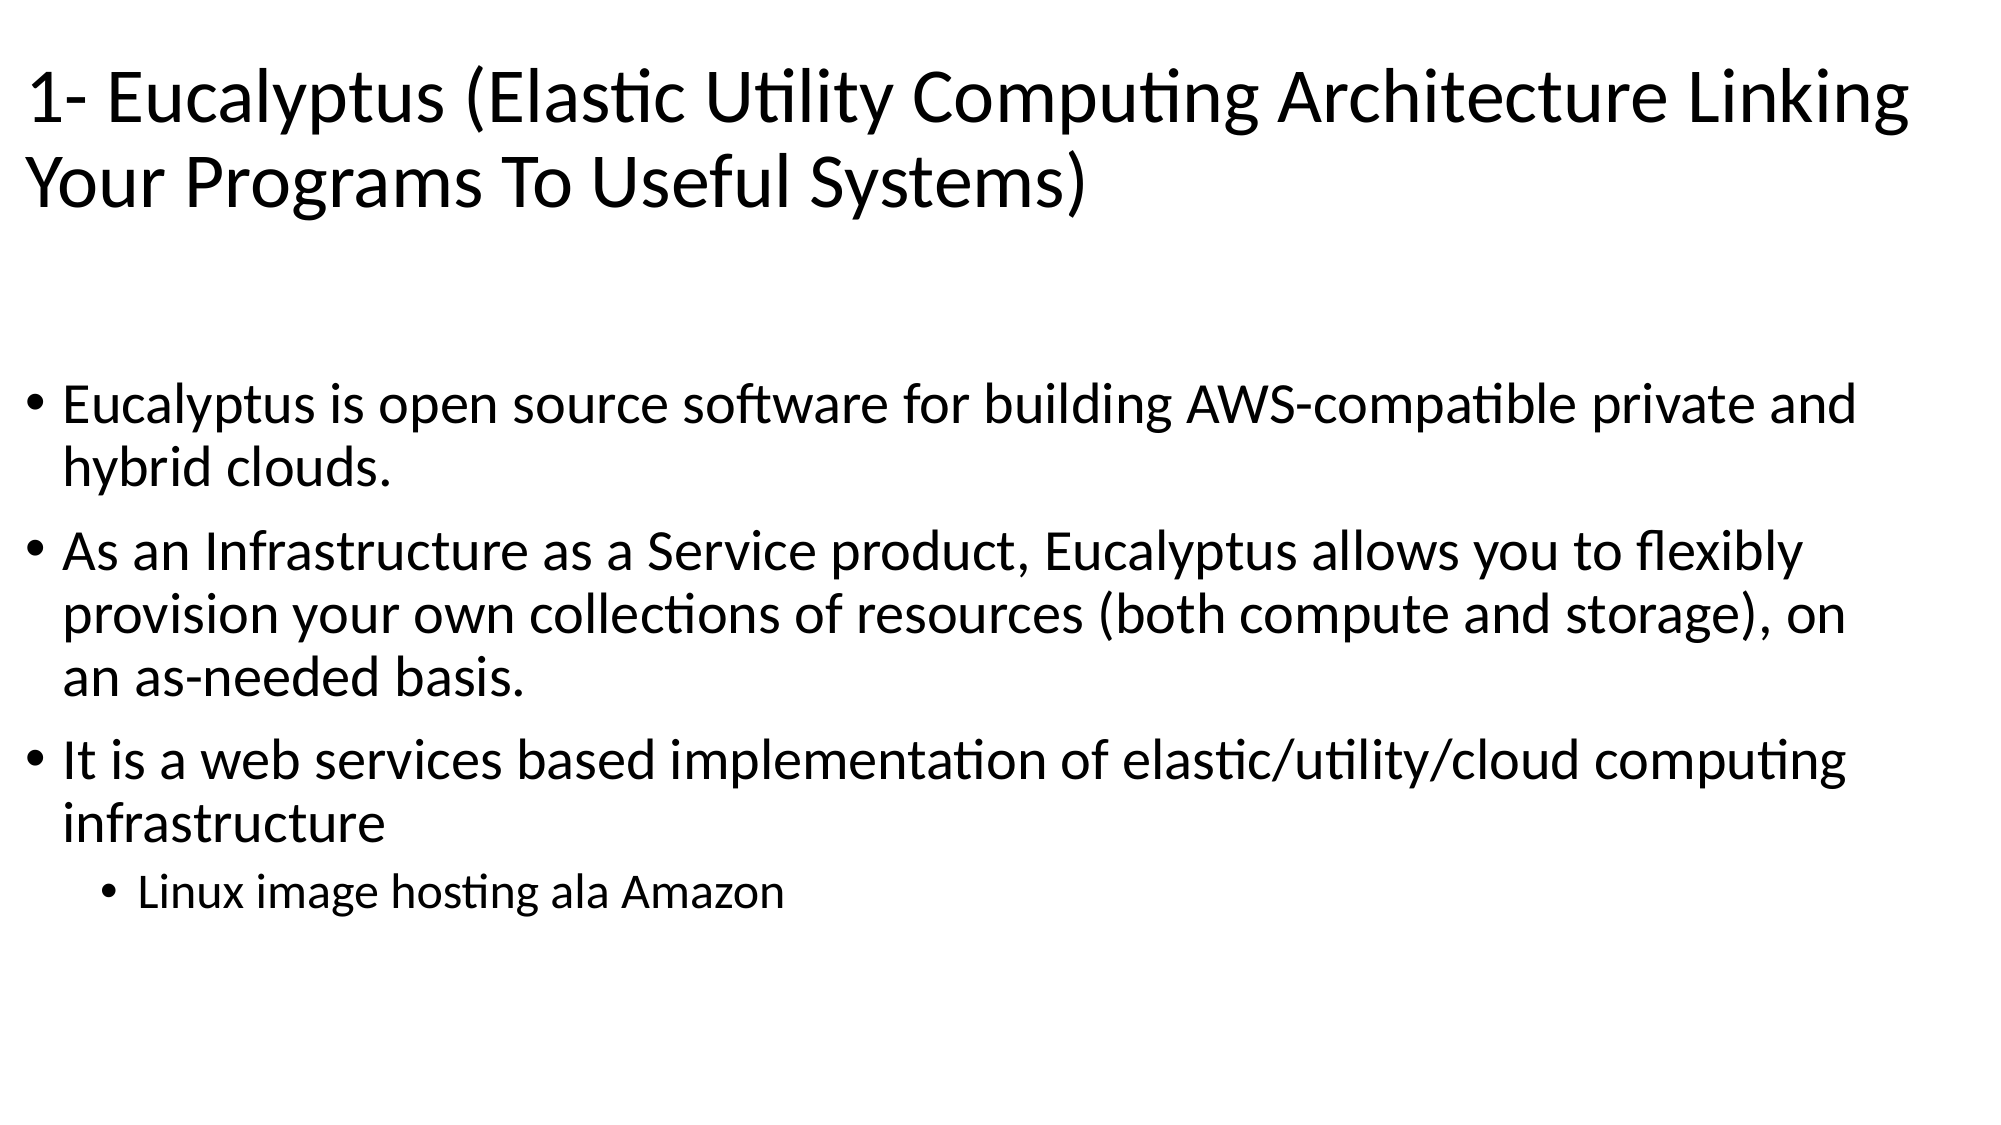

# 1- Eucalyptus (Elastic Utility Computing Architecture Linking Your Programs To Useful Systems)
Eucalyptus is open source software for building AWS-compatible private and hybrid clouds.
As an Infrastructure as a Service product, Eucalyptus allows you to flexibly provision your own collections of resources (both compute and storage), on an as-needed basis.
It is a web services based implementation of elastic/utility/cloud computing infrastructure
Linux image hosting ala Amazon